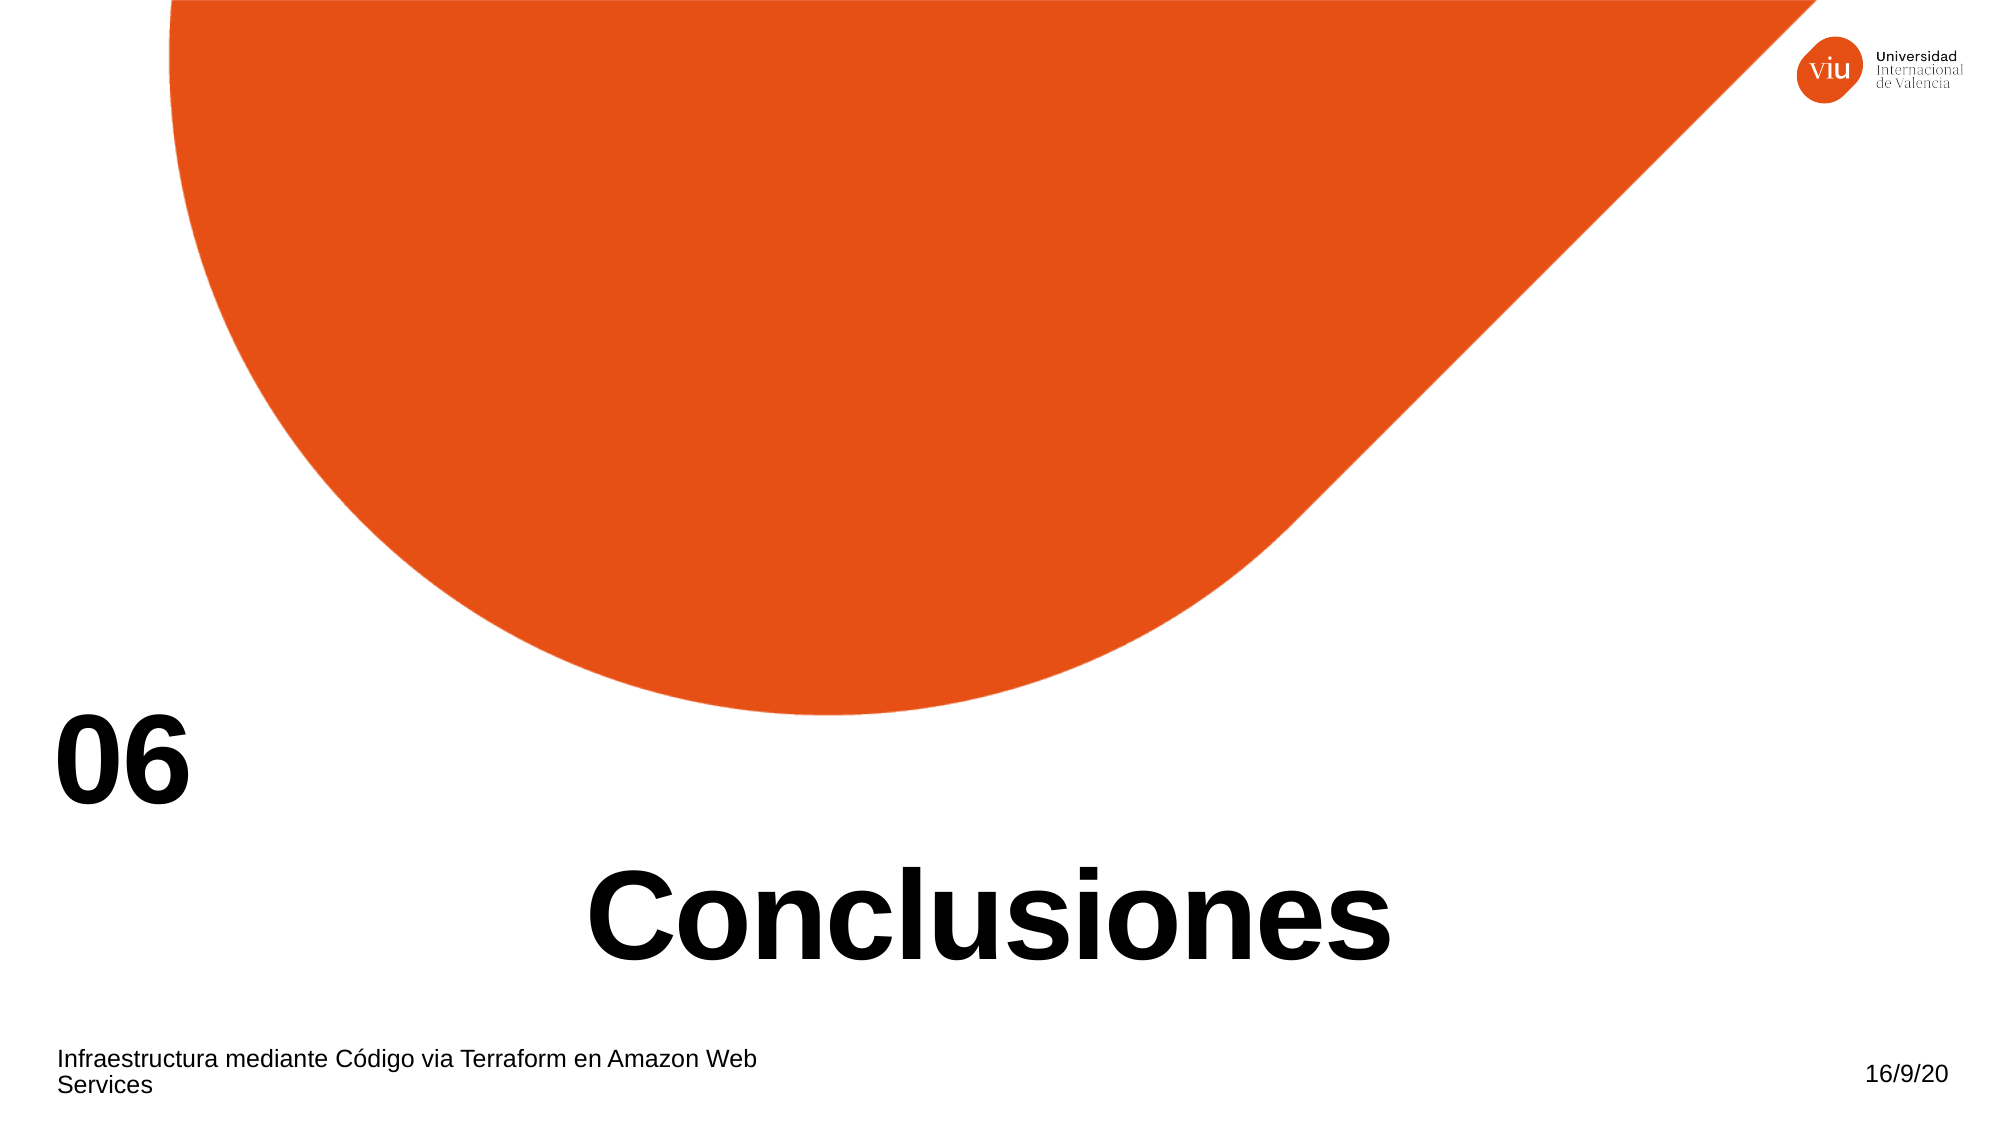

06
Conclusiones
Infraestructura mediante Código via Terraform en Amazon Web Services